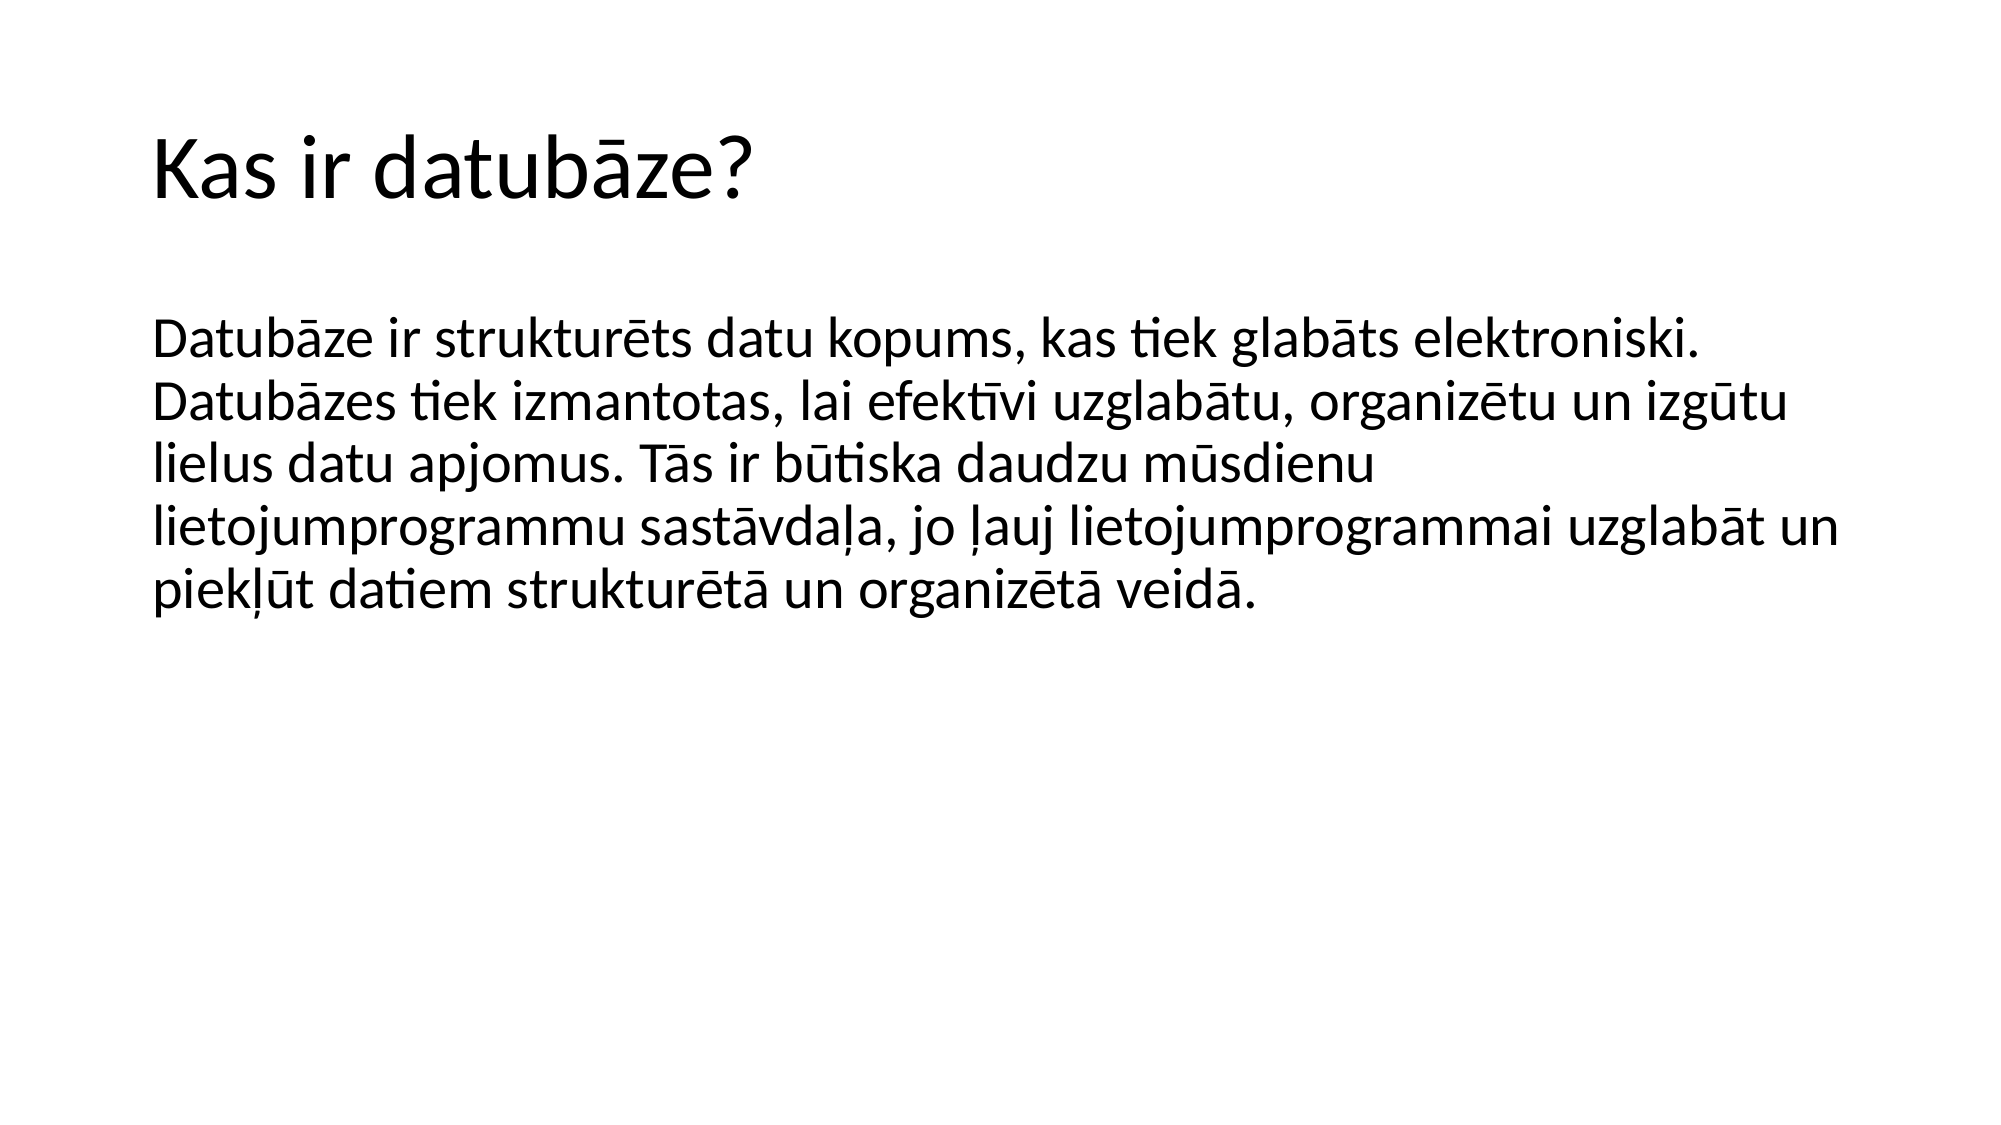

# Kas ir datubāze?
Datubāze ir strukturēts datu kopums, kas tiek glabāts elektroniski. Datubāzes tiek izmantotas, lai efektīvi uzglabātu, organizētu un izgūtu lielus datu apjomus. Tās ir būtiska daudzu mūsdienu lietojumprogrammu sastāvdaļa, jo ļauj lietojumprogrammai uzglabāt un piekļūt datiem strukturētā un organizētā veidā.